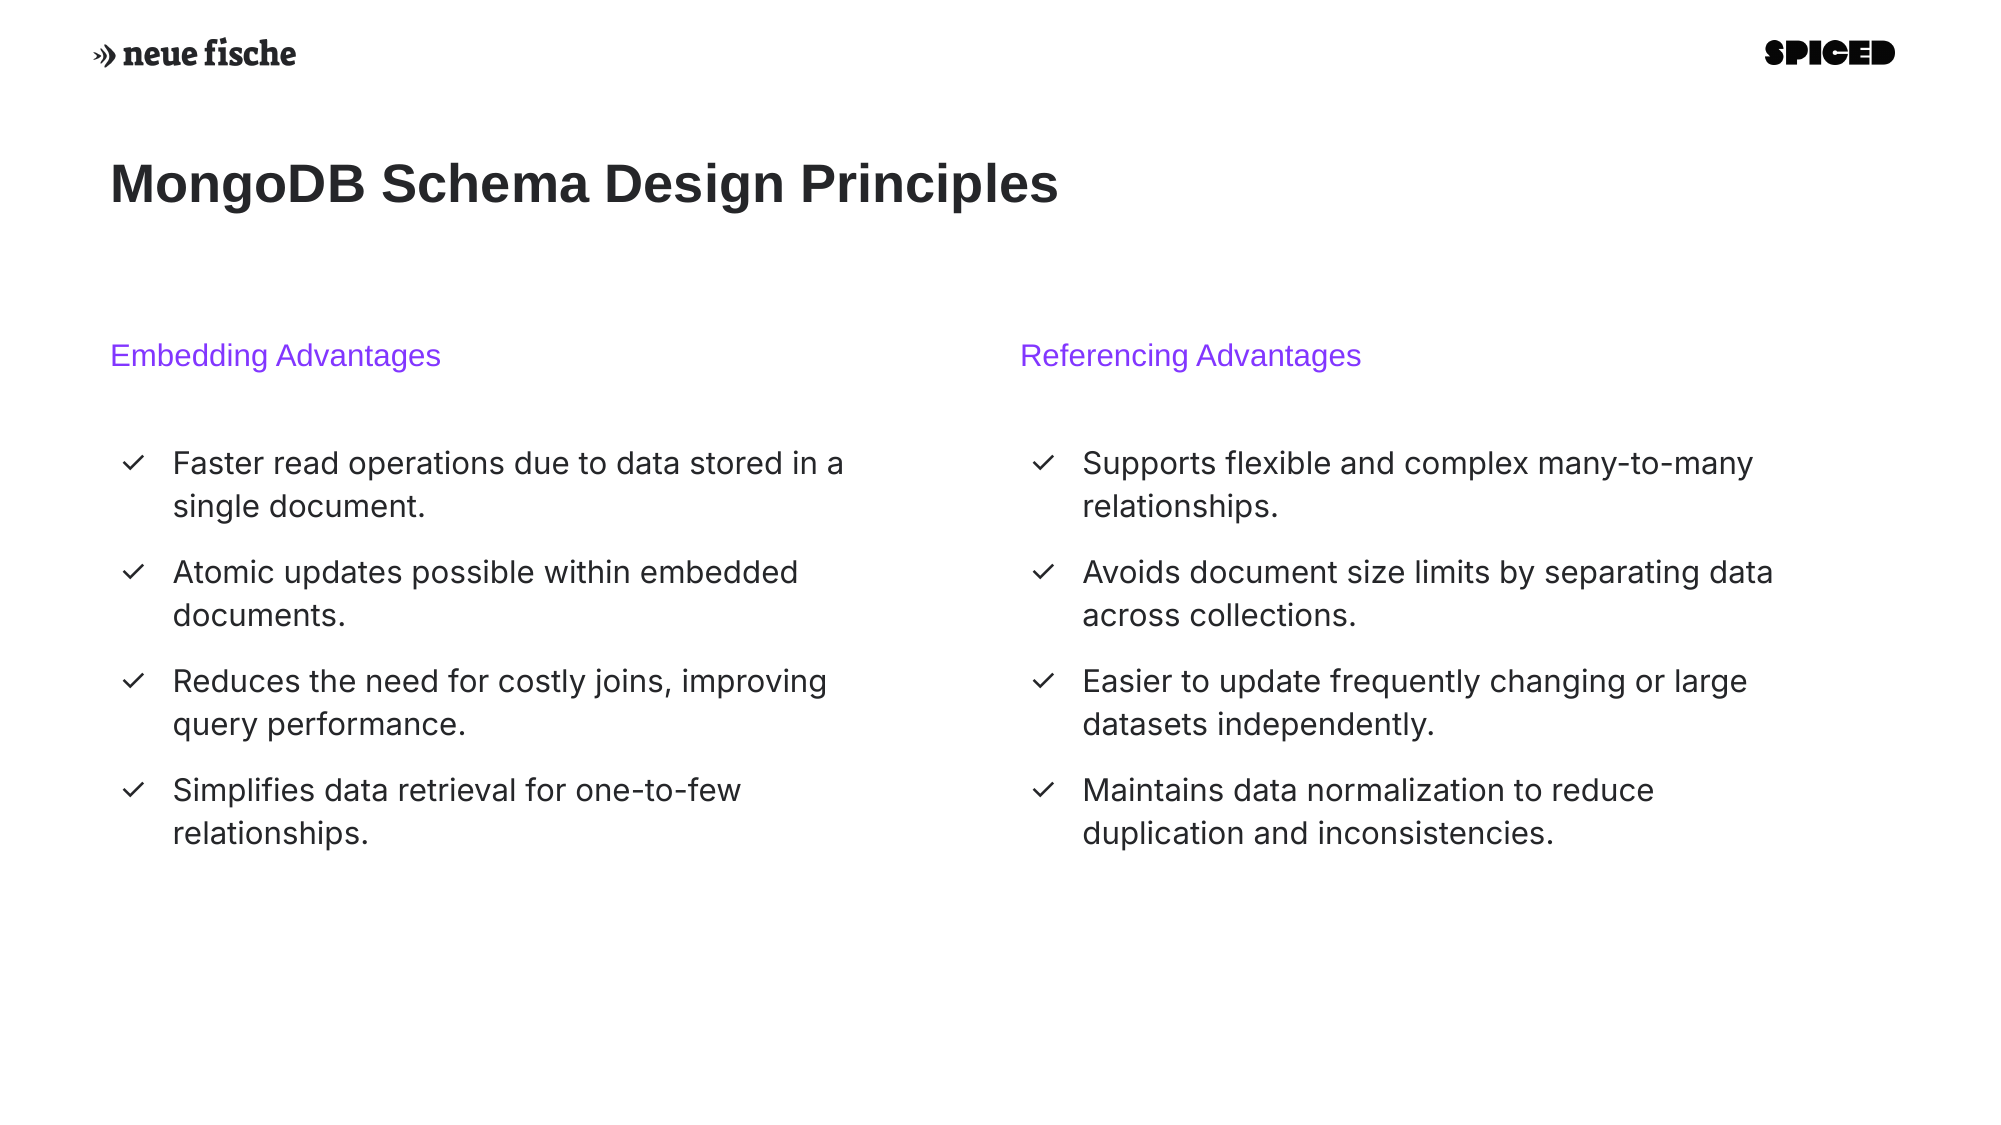

MongoDB Schema Design Principles
Embedding Advantages
Referencing Advantages
Faster read operations due to data stored in a single document.
Atomic updates possible within embedded documents.
Reduces the need for costly joins, improving query performance.
Simplifies data retrieval for one-to-few relationships.
Supports flexible and complex many-to-many relationships.
Avoids document size limits by separating data across collections.
Easier to update frequently changing or large datasets independently.
Maintains data normalization to reduce duplication and inconsistencies.